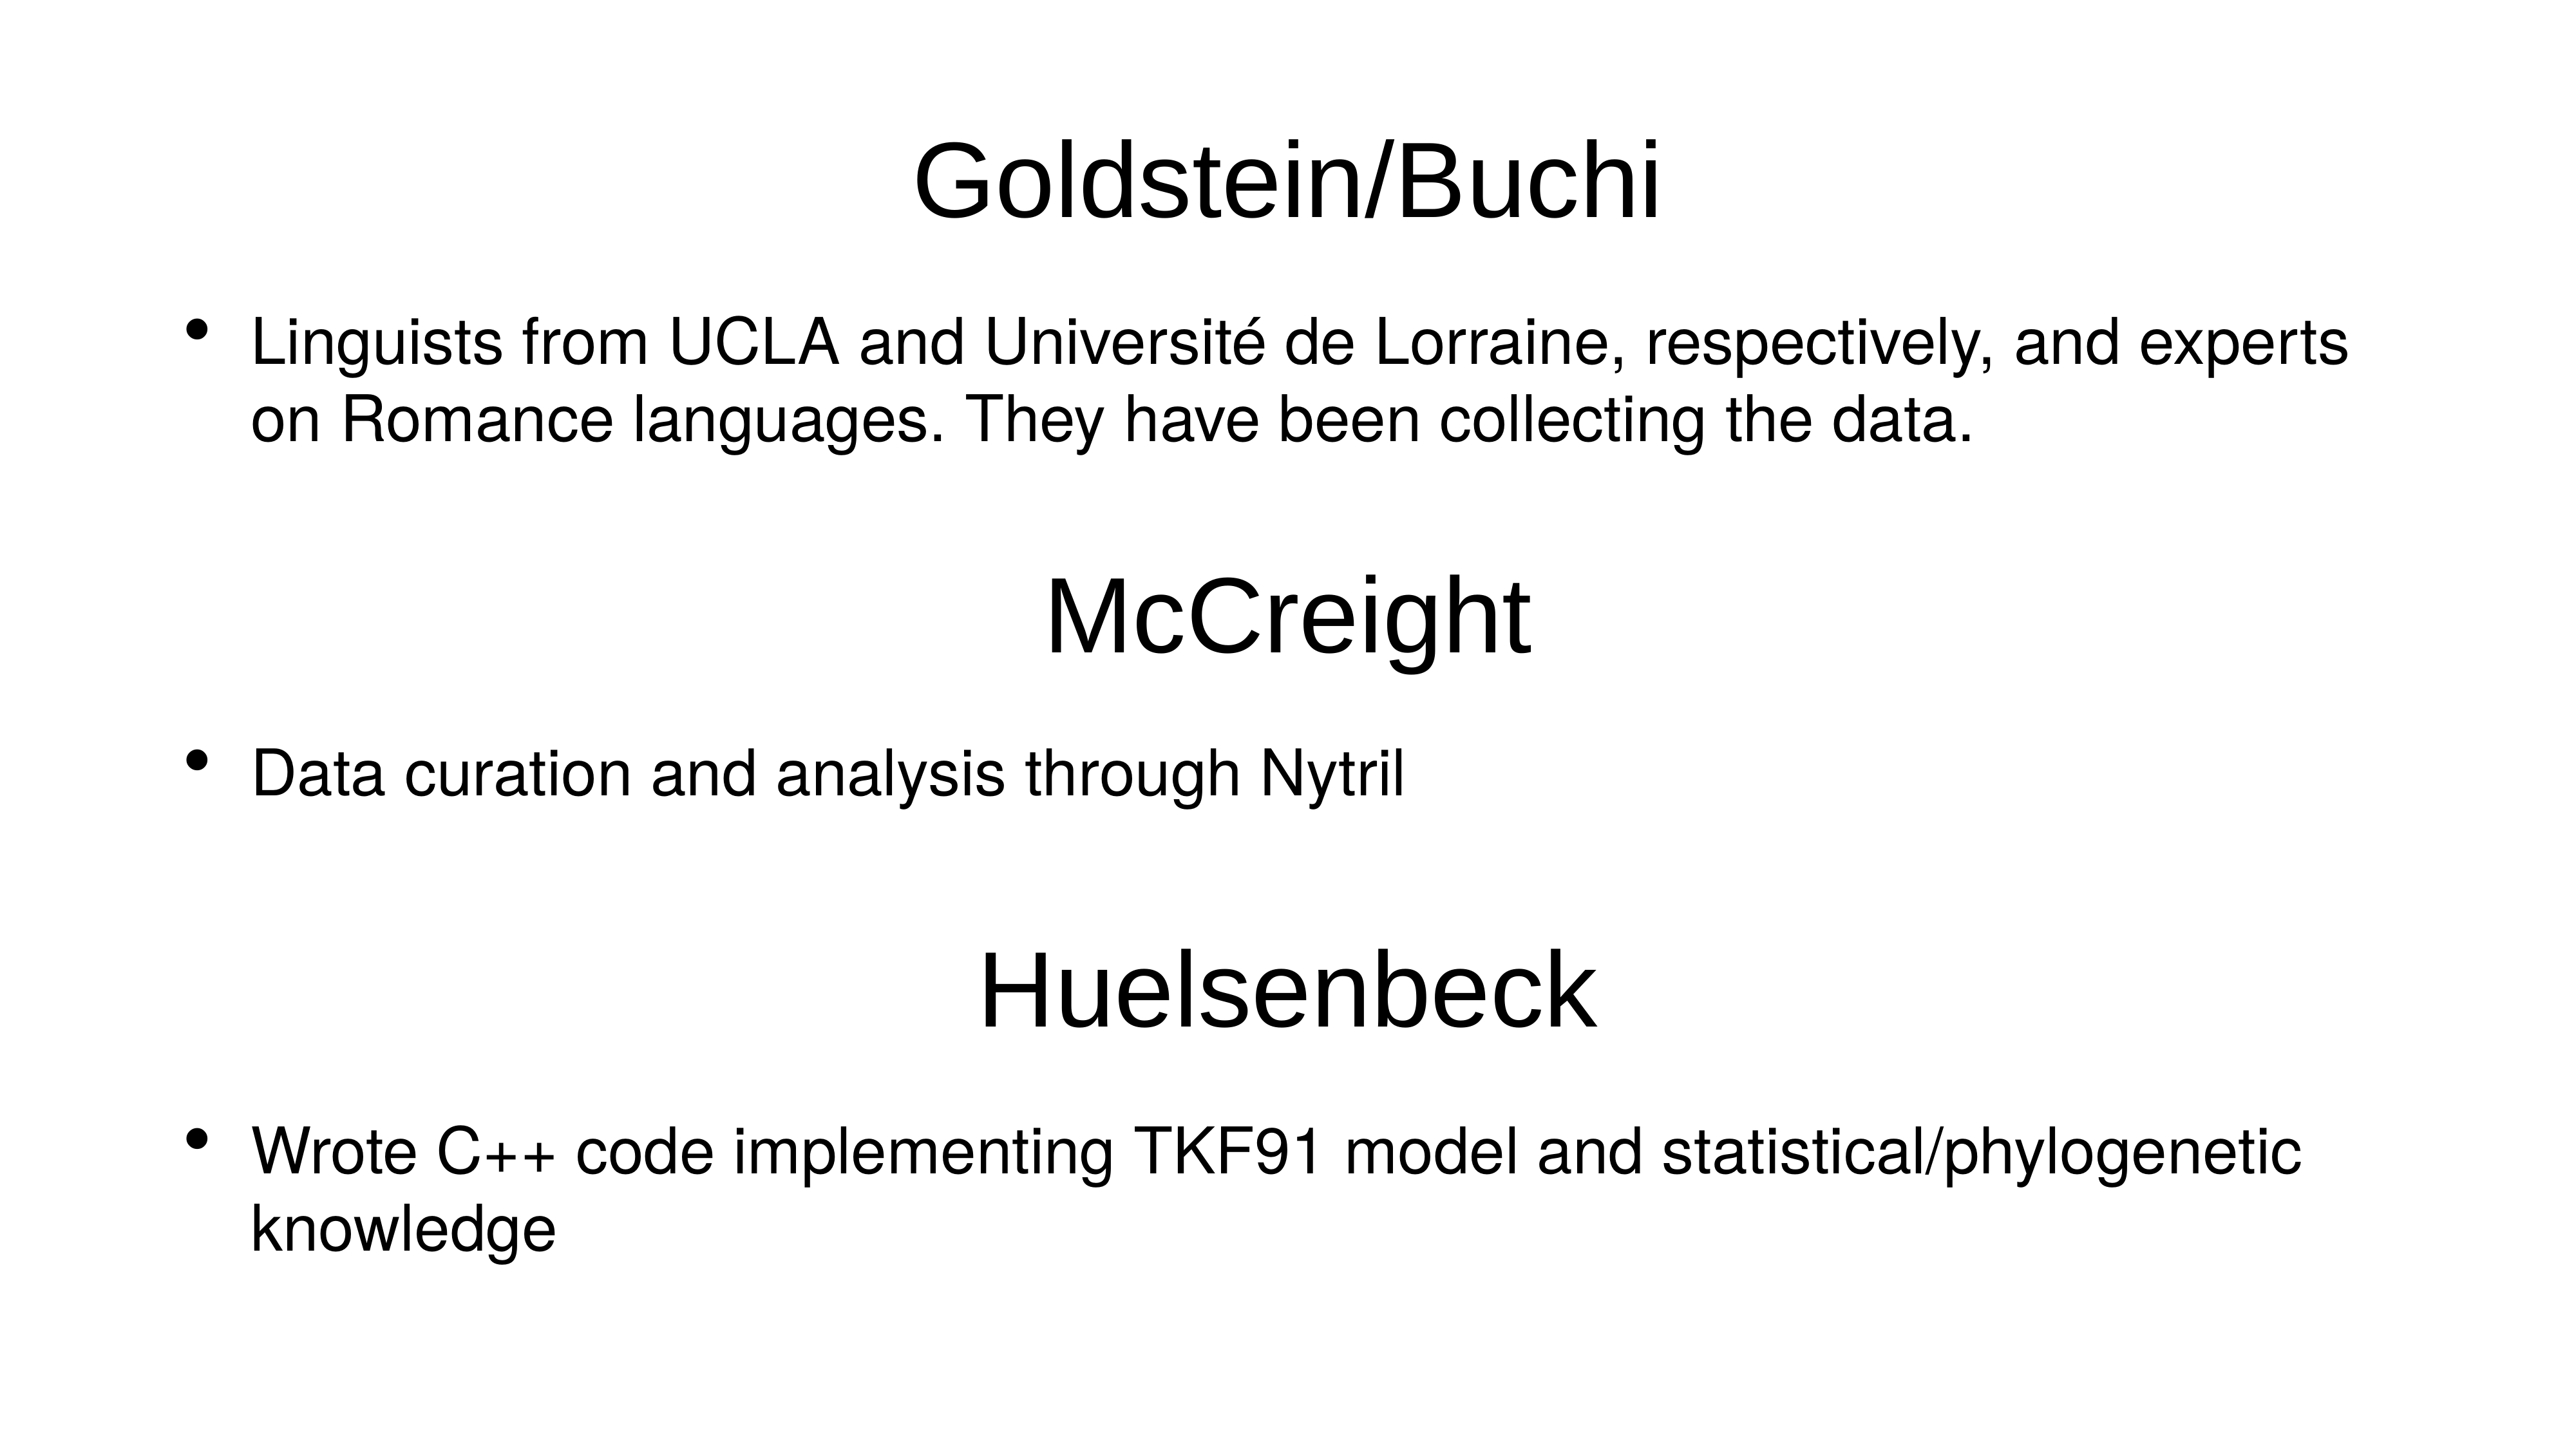

# Goldstein/Buchi
Linguists from UCLA and Université de Lorraine, respectively, and experts on Romance languages. They have been collecting the data.
McCreight
Data curation and analysis through Nytril
Huelsenbeck
Wrote C++ code implementing TKF91 model and statistical/phylogenetic knowledge